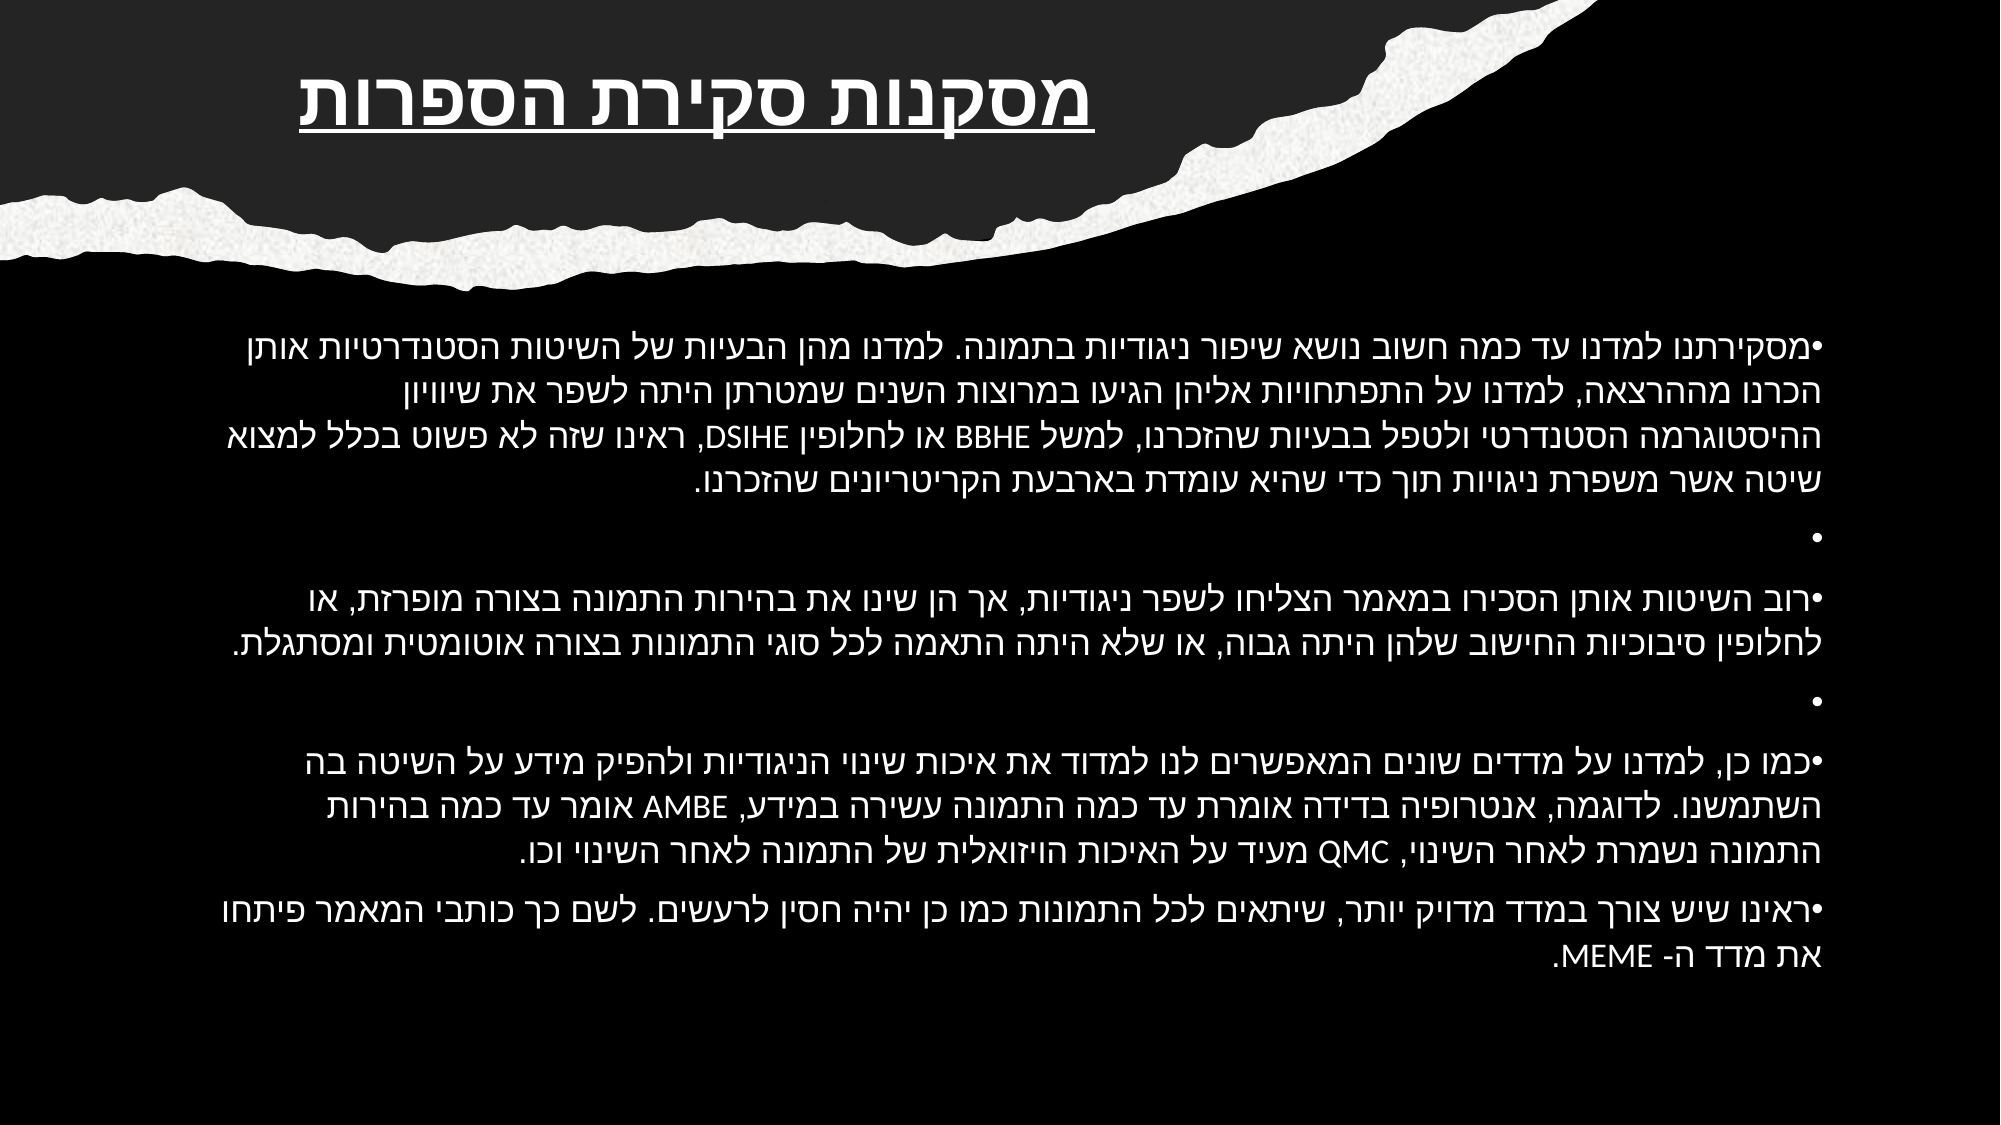

מסקנות סקירת הספרות

מסקירתנו למדנו עד כמה חשוב נושא שיפור ניגודיות בתמונה. למדנו מהן הבעיות של השיטות הסטנדרטיות אותן הכרנו מההרצאה, למדנו על התפתחויות אליהן הגיעו במרוצות השנים שמטרתן היתה לשפר את שיוויון ההיסטוגרמה הסטנדרטי ולטפל בבעיות שהזכרנו, למשל BBHE או לחלופין DSIHE, ראינו שזה לא פשוט בכלל למצוא שיטה אשר משפרת ניגויות תוך כדי שהיא עומדת בארבעת הקריטריונים שהזכרנו.

רוב השיטות אותן הסכירו במאמר הצליחו לשפר ניגודיות, אך הן שינו את בהירות התמונה בצורה מופרזת, או לחלופין סיבוכיות החישוב שלהן היתה גבוה, או שלא היתה התאמה לכל סוגי התמונות בצורה אוטומטית ומסתגלת.

כמו כן, למדנו על מדדים שונים המאפשרים לנו למדוד את איכות שינוי הניגודיות ולהפיק מידע על השיטה בה השתמשנו. לדוגמה, אנטרופיה בדידה אומרת עד כמה התמונה עשירה במידע, AMBE אומר עד כמה בהירות התמונה נשמרת לאחר השינוי, QMC מעיד על האיכות הויזואלית של התמונה לאחר השינוי וכו.
ראינו שיש צורך במדד מדויק יותר, שיתאים לכל התמונות כמו כן יהיה חסין לרעשים. לשם כך כותבי המאמר פיתחו את מדד ה- MEME.